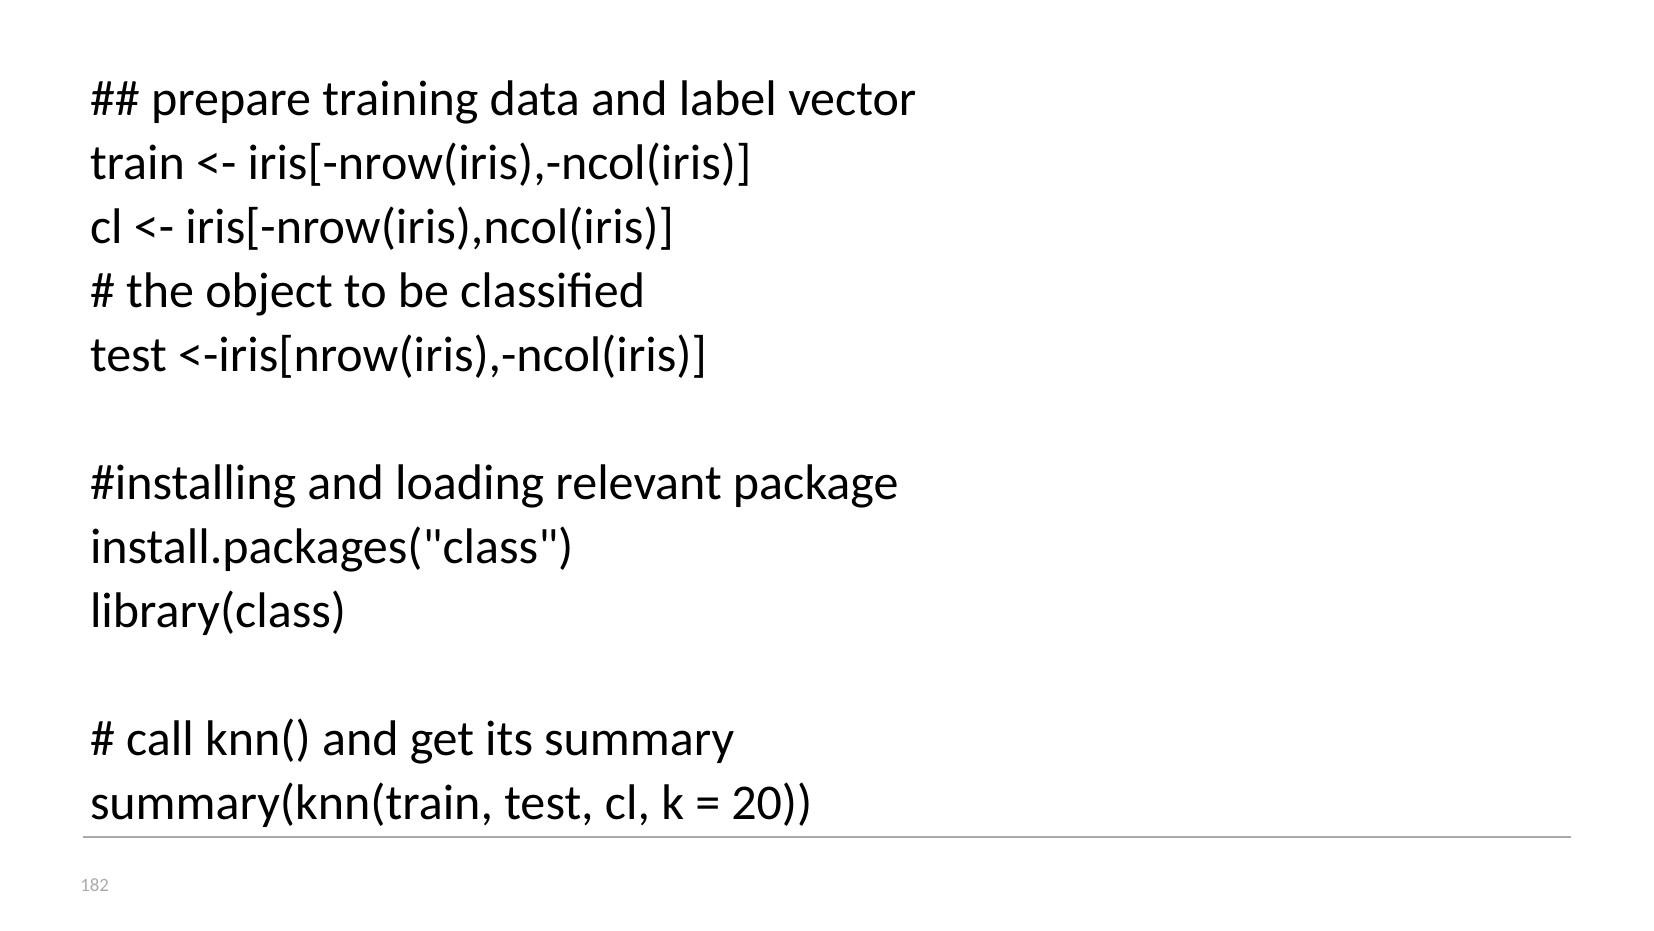

# R example: K Nearest Neighbors
## prepare training data and label vector
train <- iris[-nrow(iris),-ncol(iris)]
cl <- iris[-nrow(iris),ncol(iris)]
# the object to be classified
test <-iris[nrow(iris),-ncol(iris)]

#installing and loading relevant package
install.packages("class")
library(class)

# call knn() and get its summary
summary(knn(train, test, cl, k = 20))

182